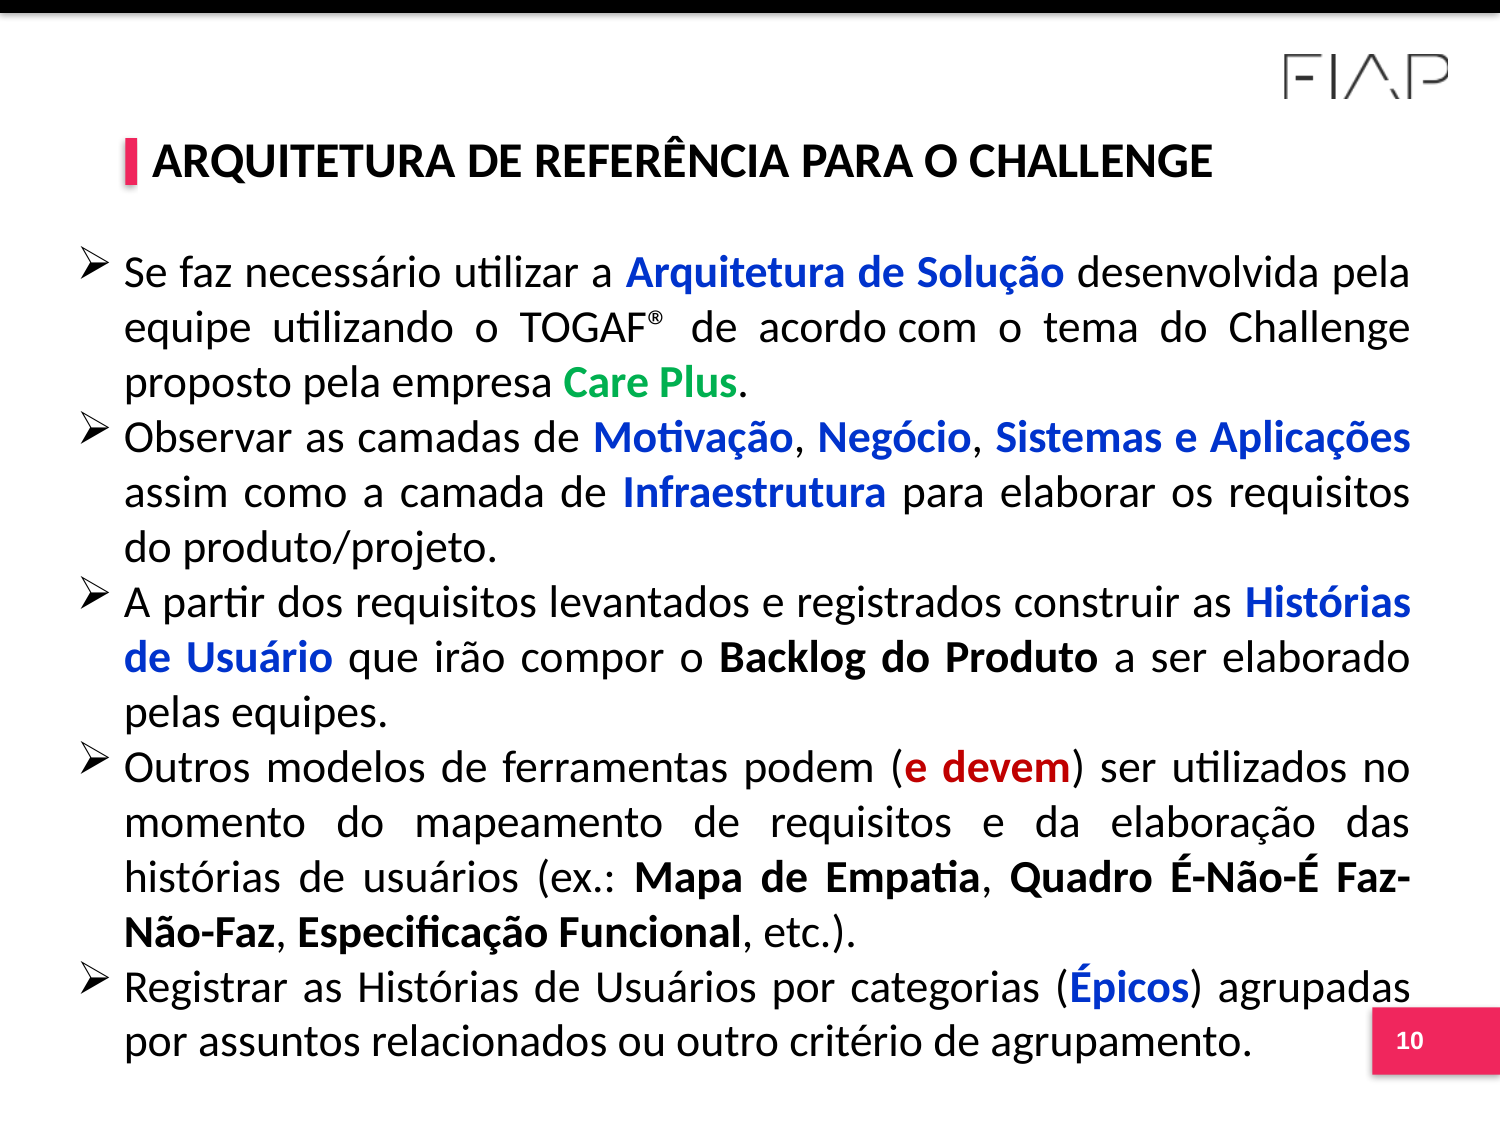

Arquitetura de referência para o challenge
Se faz necessário utilizar a Arquitetura de Solução desenvolvida pela equipe utilizando o TOGAF® de acordo com o tema do Challenge proposto pela empresa Care Plus.
Observar as camadas de Motivação, Negócio, Sistemas e Aplicações assim como a camada de Infraestrutura para elaborar os requisitos do produto/projeto.
A partir dos requisitos levantados e registrados construir as Histórias de Usuário que irão compor o Backlog do Produto a ser elaborado pelas equipes.
Outros modelos de ferramentas podem (e devem) ser utilizados no momento do mapeamento de requisitos e da elaboração das histórias de usuários (ex.: Mapa de Empatia, Quadro É-Não-É Faz-Não-Faz, Especificação Funcional, etc.).
Registrar as Histórias de Usuários por categorias (Épicos) agrupadas por assuntos relacionados ou outro critério de agrupamento.